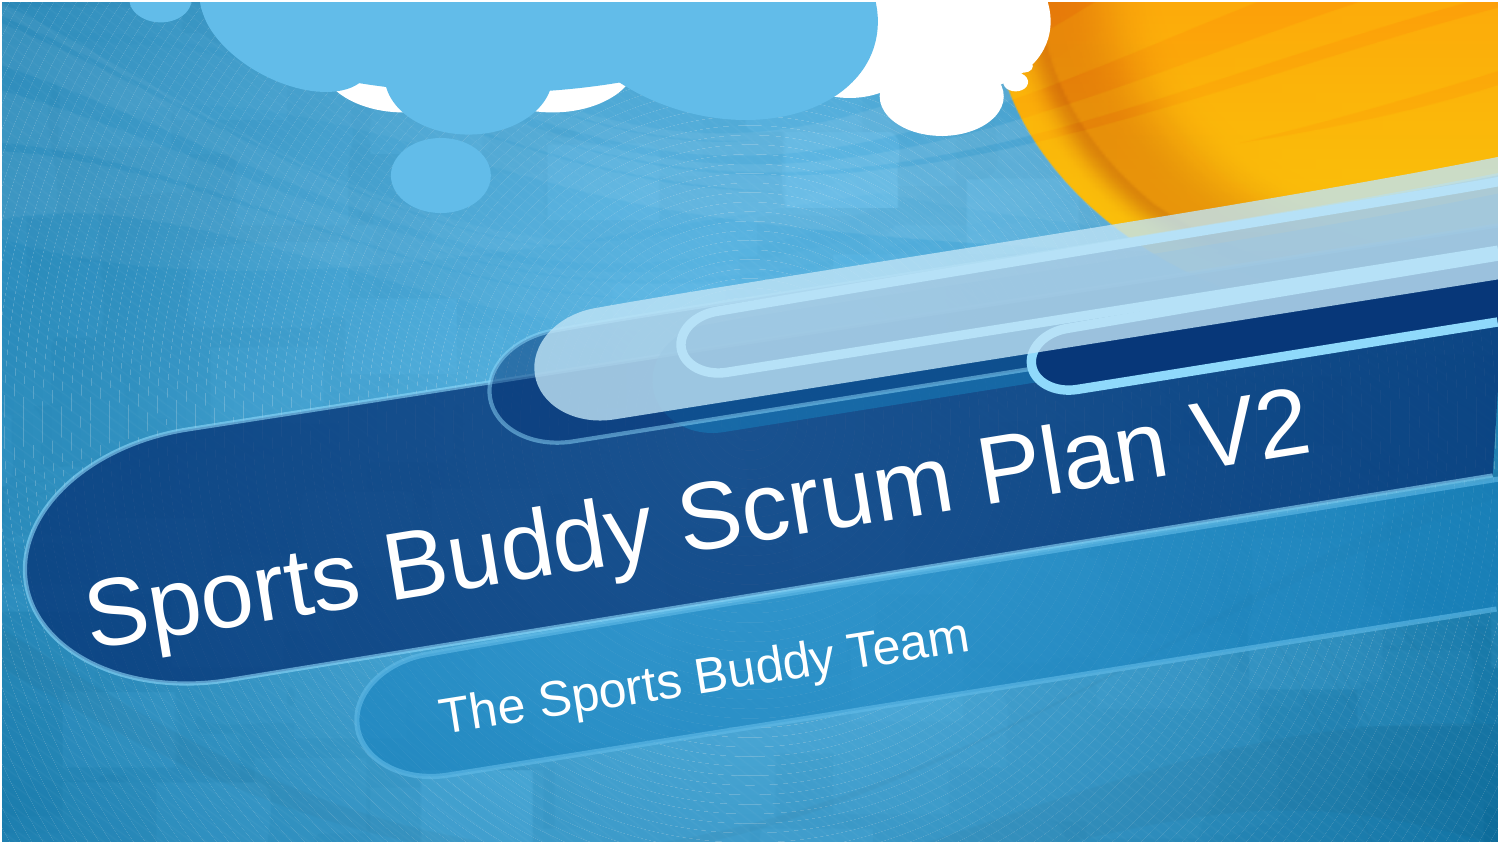

# Sports Buddy Scrum Plan V2
The Sports Buddy Team